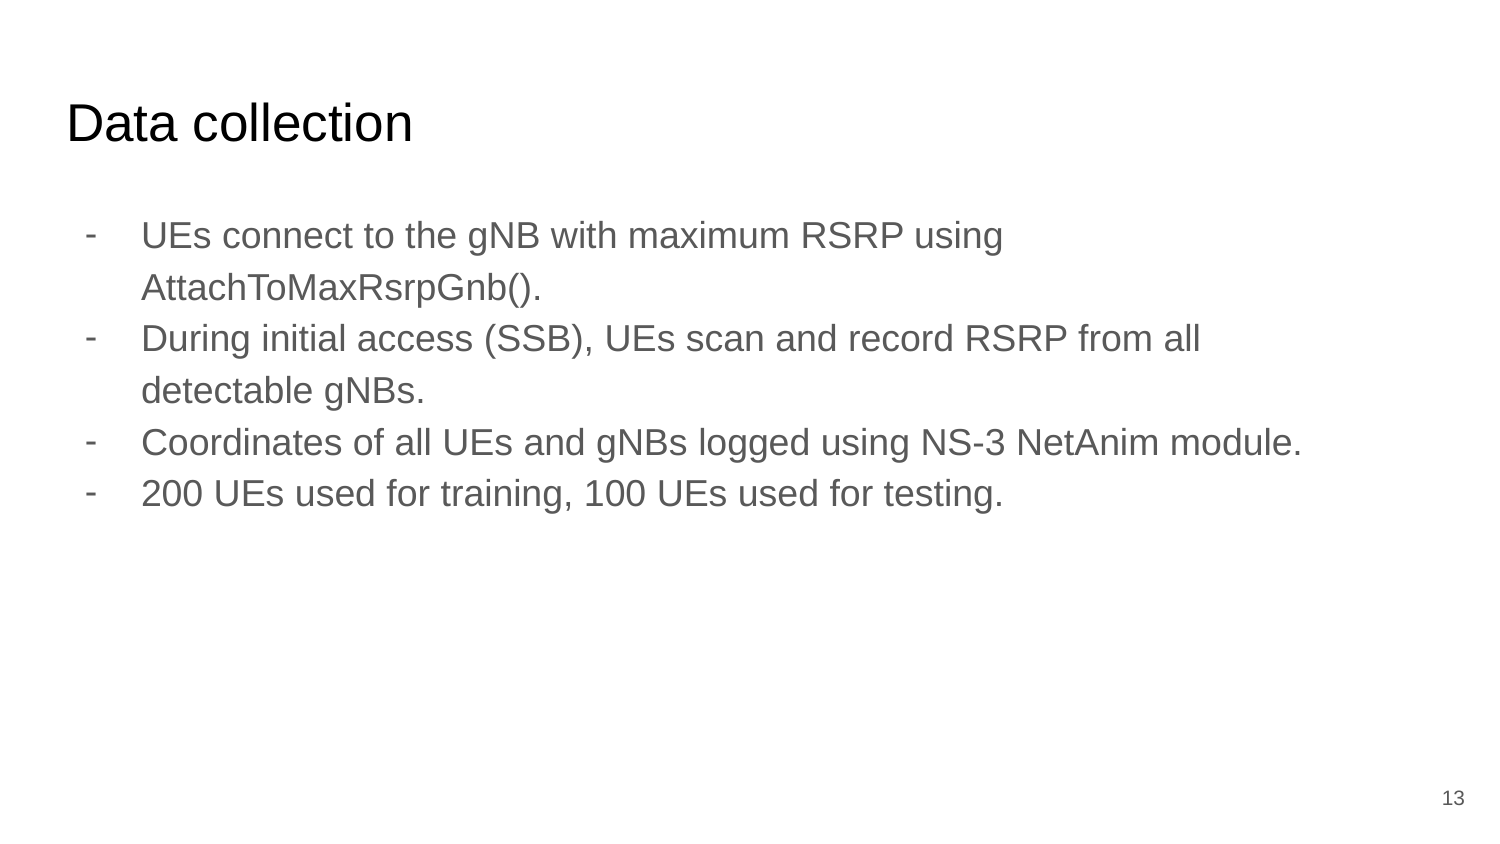

# Data collection
UEs connect to the gNB with maximum RSRP using AttachToMaxRsrpGnb().
During initial access (SSB), UEs scan and record RSRP from all detectable gNBs.
Coordinates of all UEs and gNBs logged using NS-3 NetAnim module.
200 UEs used for training, 100 UEs used for testing.
13